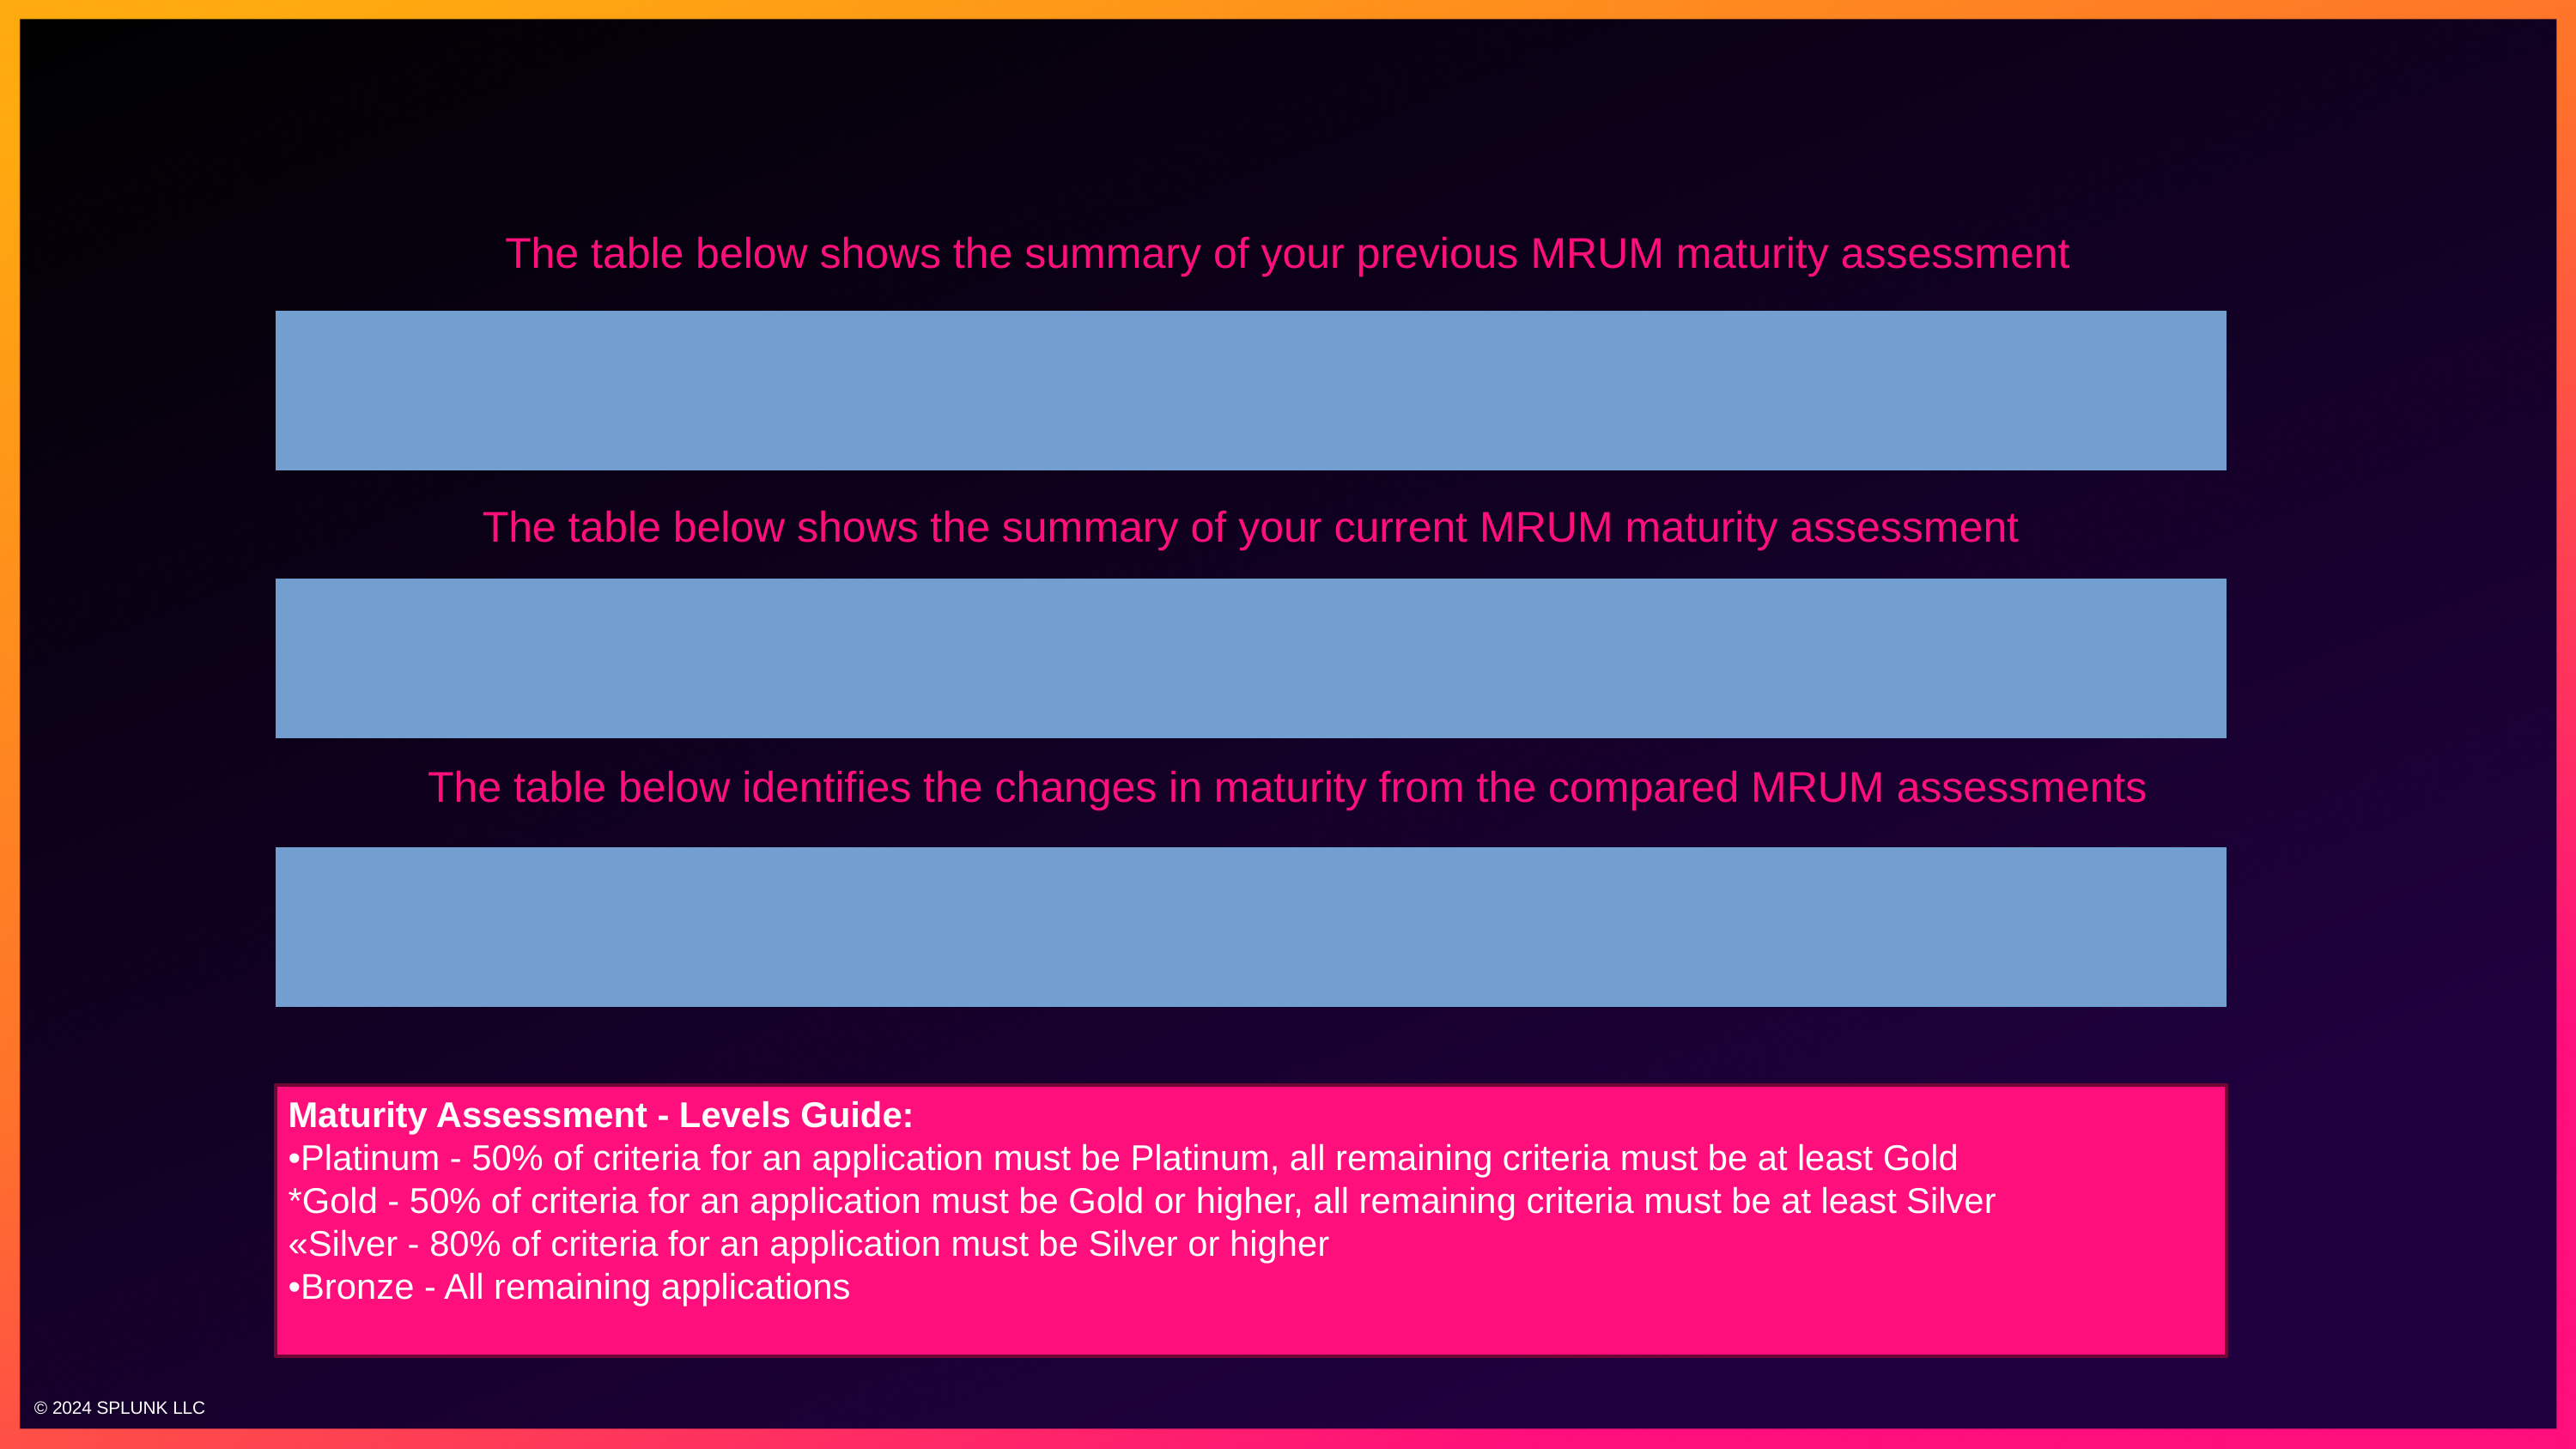

#
The table below shows the summary of your previous MRUM maturity assessment

The table below shows the summary of your current MRUM maturity assessment

The table below identifies the changes in maturity from the compared MRUM assessments

Maturity Assessment - Levels Guide:
•Platinum - 50% of criteria for an application must be Platinum, all remaining criteria must be at least Gold
*Gold - 50% of criteria for an application must be Gold or higher, all remaining criteria must be at least Silver
«Silver - 80% of criteria for an application must be Silver or higher
•Bronze - All remaining applications